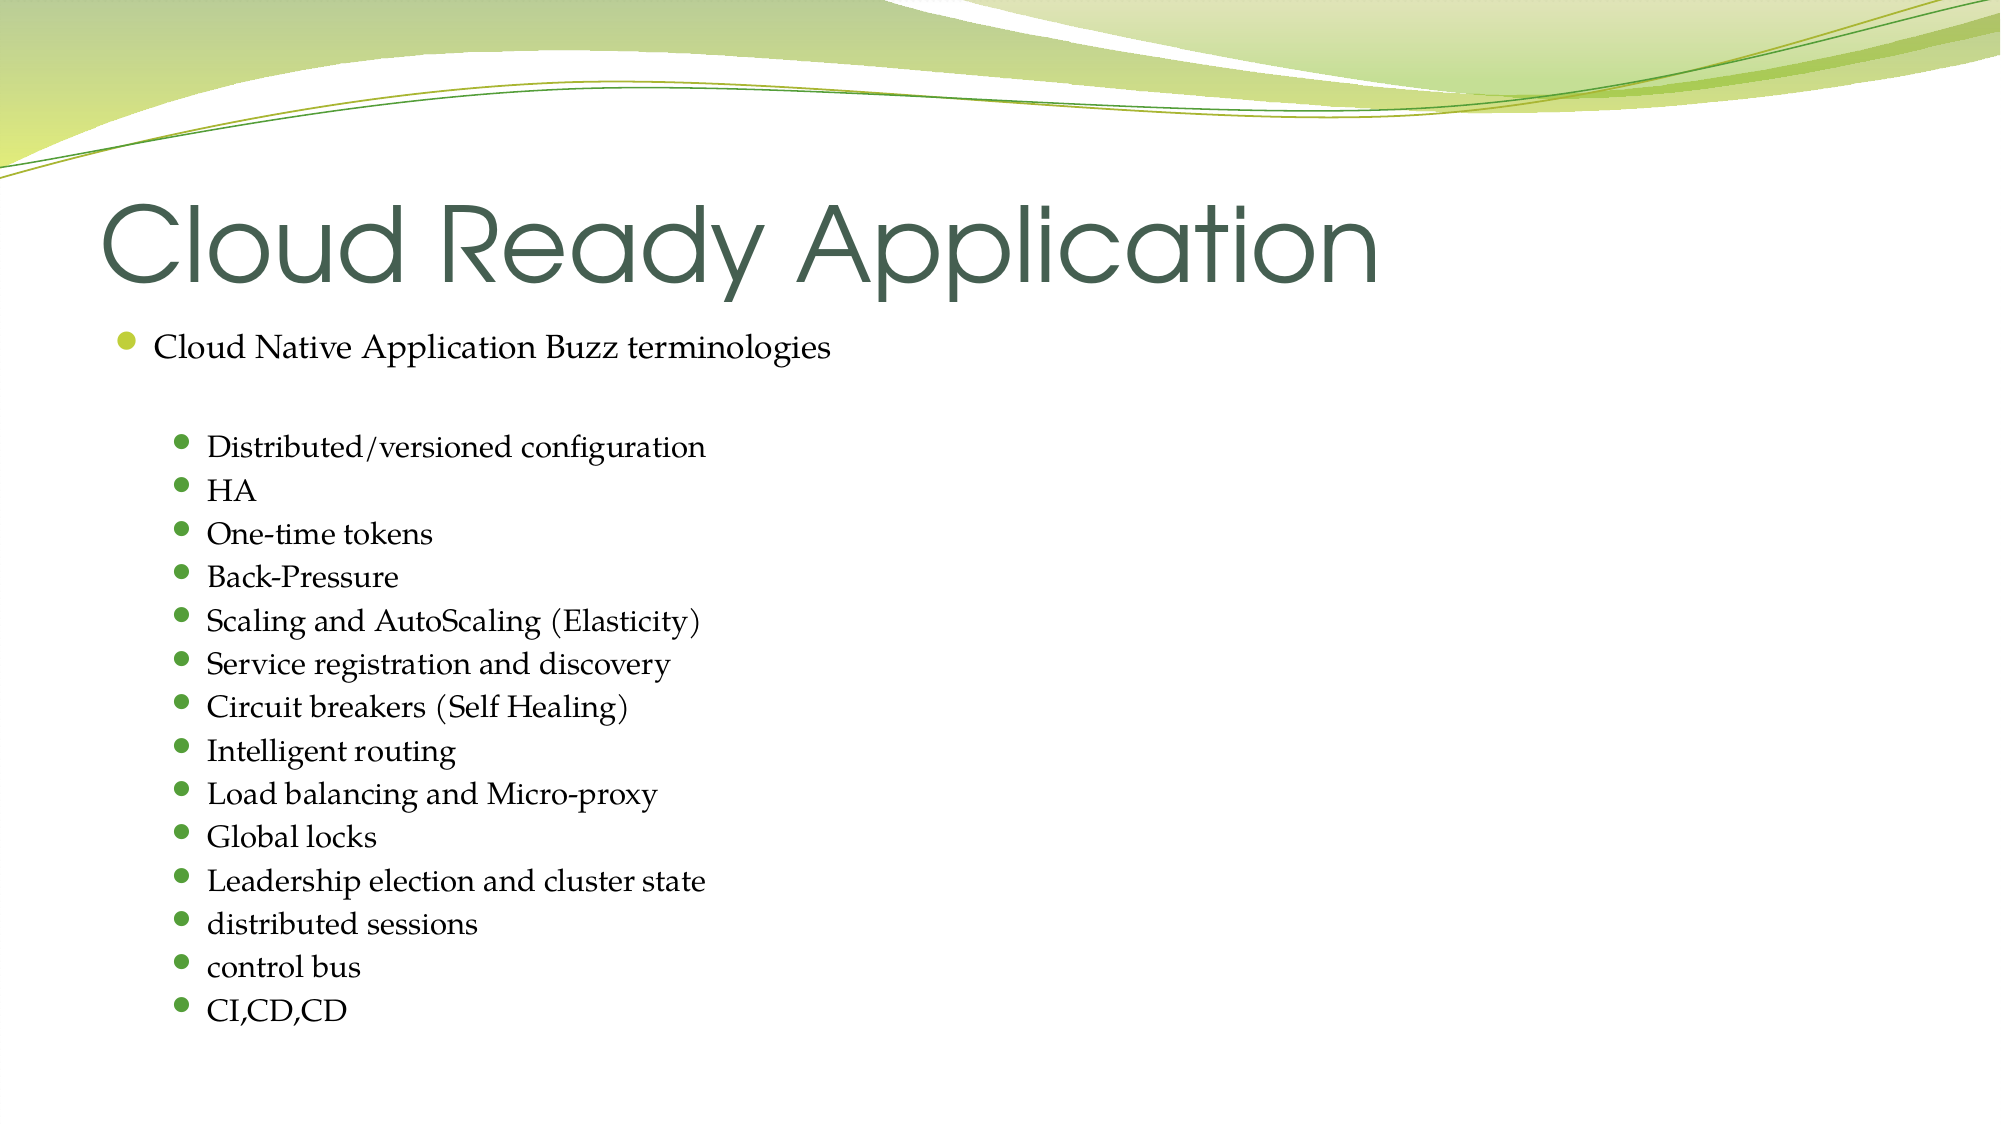

# Cloud Ready Application
Cloud Native Application Buzz terminologies

Distributed/versioned configuration
HA
One-time tokens
Back-Pressure
Scaling and AutoScaling (Elasticity)
Service registration and discovery
Circuit breakers (Self Healing)
Intelligent routing
Load balancing and Micro-proxy
Global locks
Leadership election and cluster state
distributed sessions
control bus
CI,CD,CD